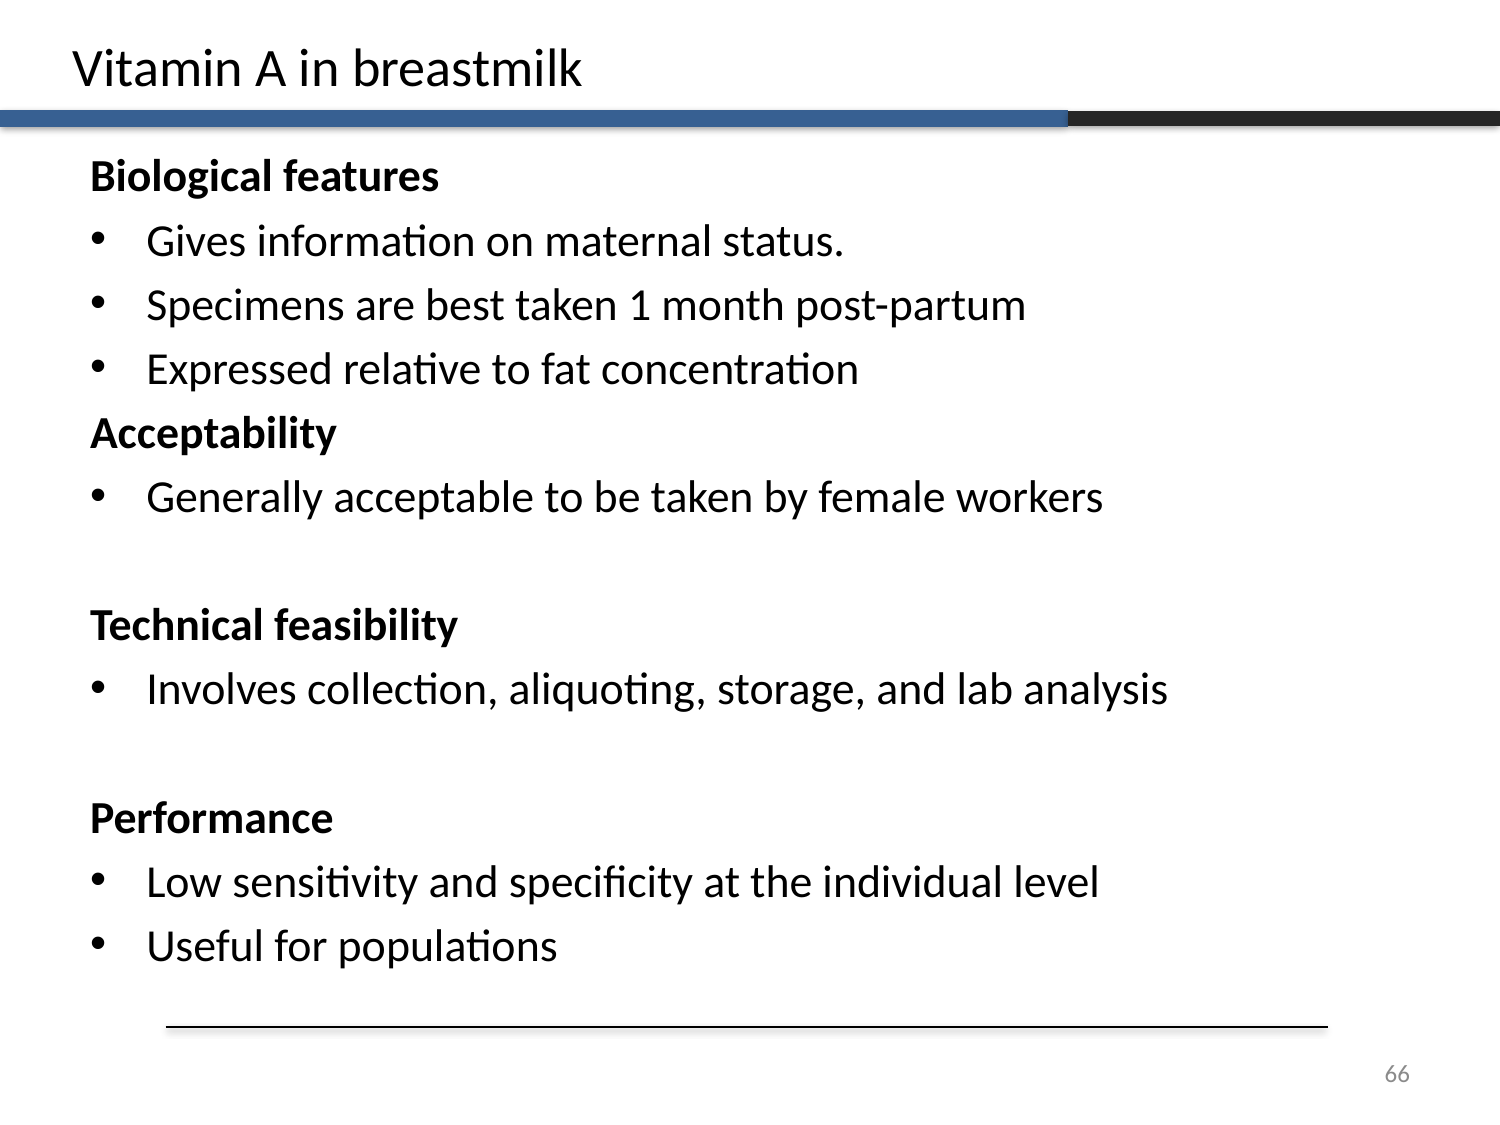

Vitamin A in breastmilk
Biological features
Gives information on maternal status.
Specimens are best taken 1 month post-partum
Expressed relative to fat concentration
Acceptability
Generally acceptable to be taken by female workers

Technical feasibility
Involves collection, aliquoting, storage, and lab analysis

Performance
Low sensitivity and specificity at the individual level
Useful for populations
66